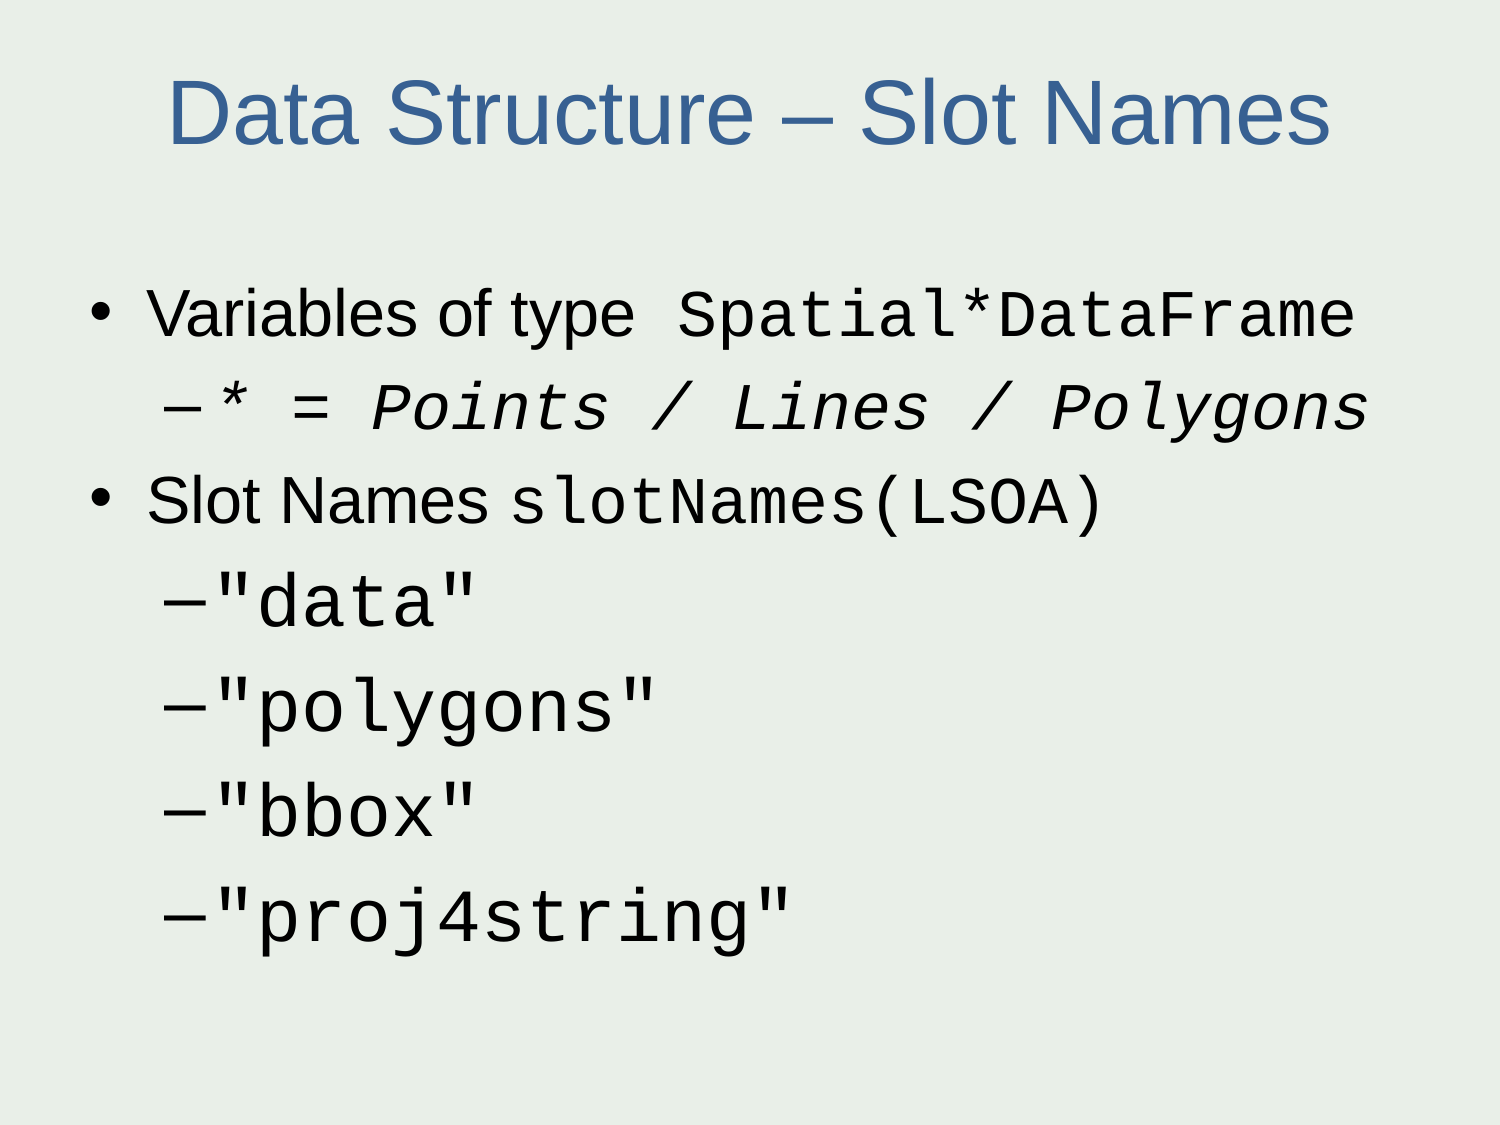

# Data Structure – Slot Names
Variables of type Spatial*DataFrame
* = Points / Lines / Polygons
Slot Names slotNames(LSOA)
"data"
"polygons"
"bbox"
"proj4string"